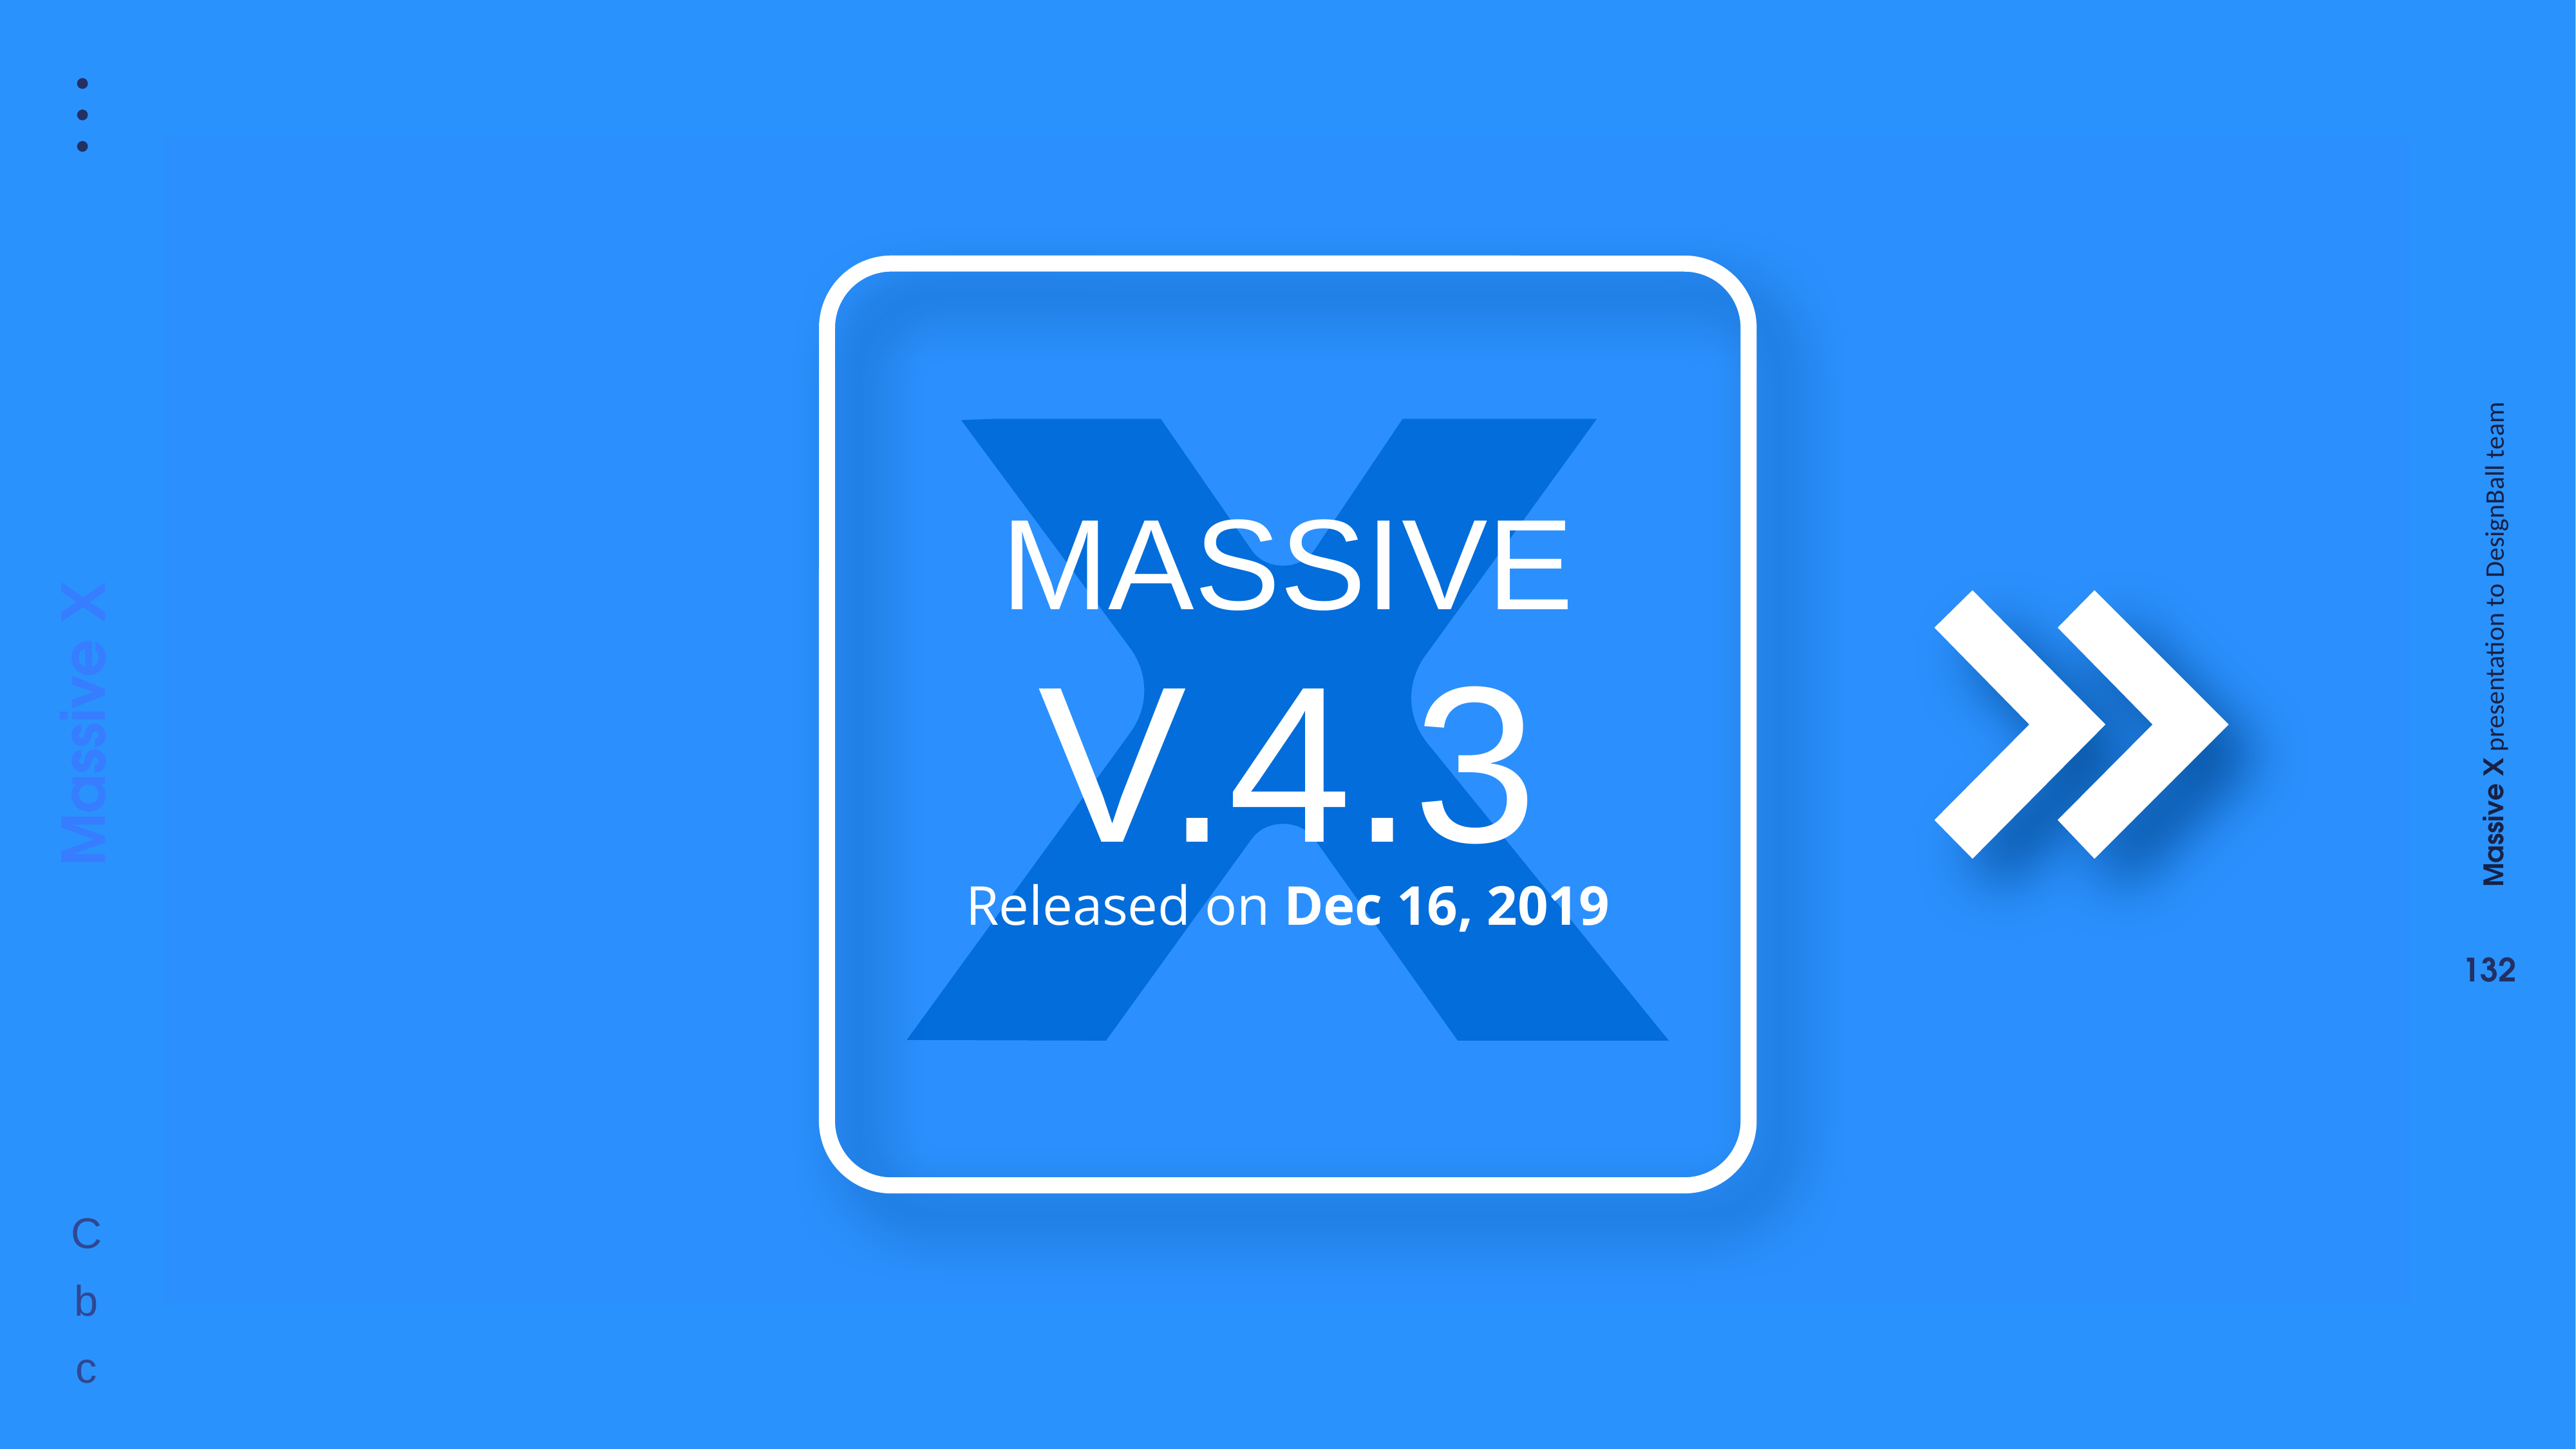

MASSIVE

V.4.3
Released on Dec 16, 2019